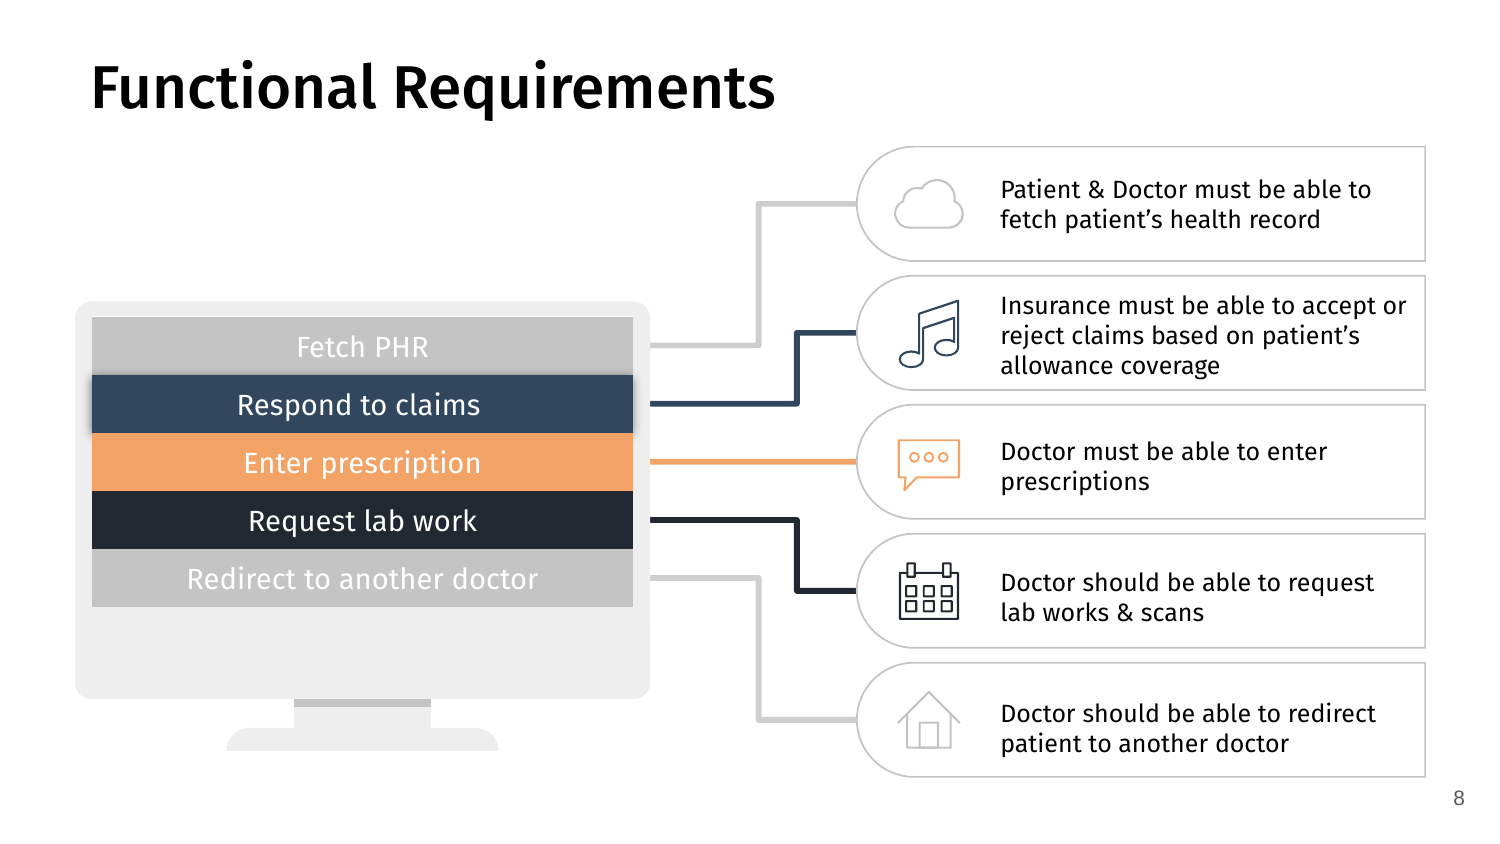

Functional Requirements

Patient & Doctor must be able to fetch patient’s health record

Insurance must be able to accept or reject claims based on patient’s allowance coverage

Fetch PHR

Respond to claims

Doctor must be able to enter prescriptions
Enter prescription

Request lab work

Redirect to another doctor
Doctor should be able to request lab works & scans

Doctor should be able to redirect patient to another doctor

8